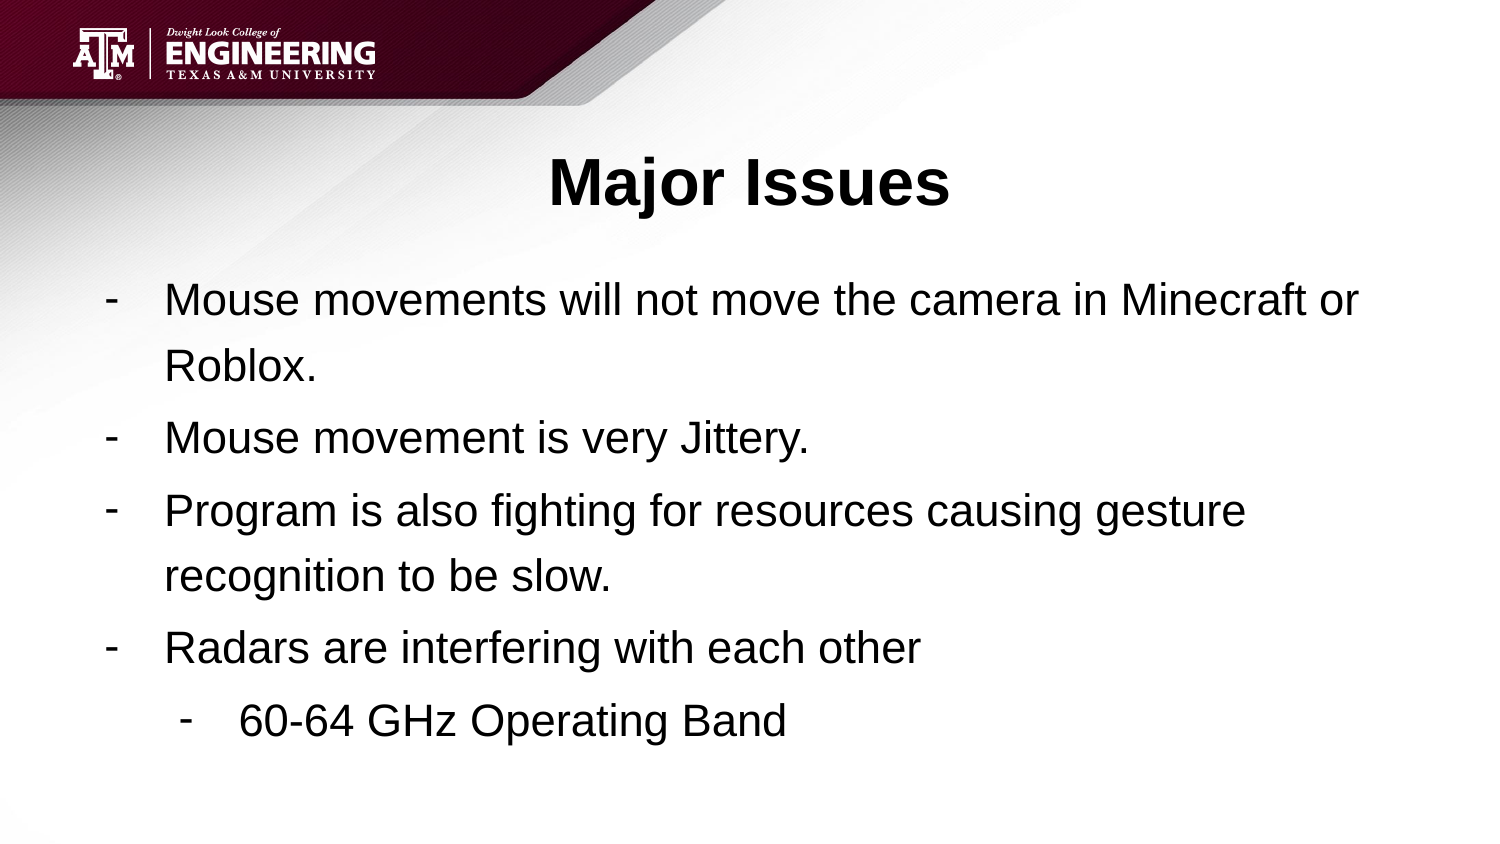

# Major Issues
Mouse movements will not move the camera in Minecraft or Roblox.
Mouse movement is very Jittery.
Program is also fighting for resources causing gesture recognition to be slow.
Radars are interfering with each other
60-64 GHz Operating Band